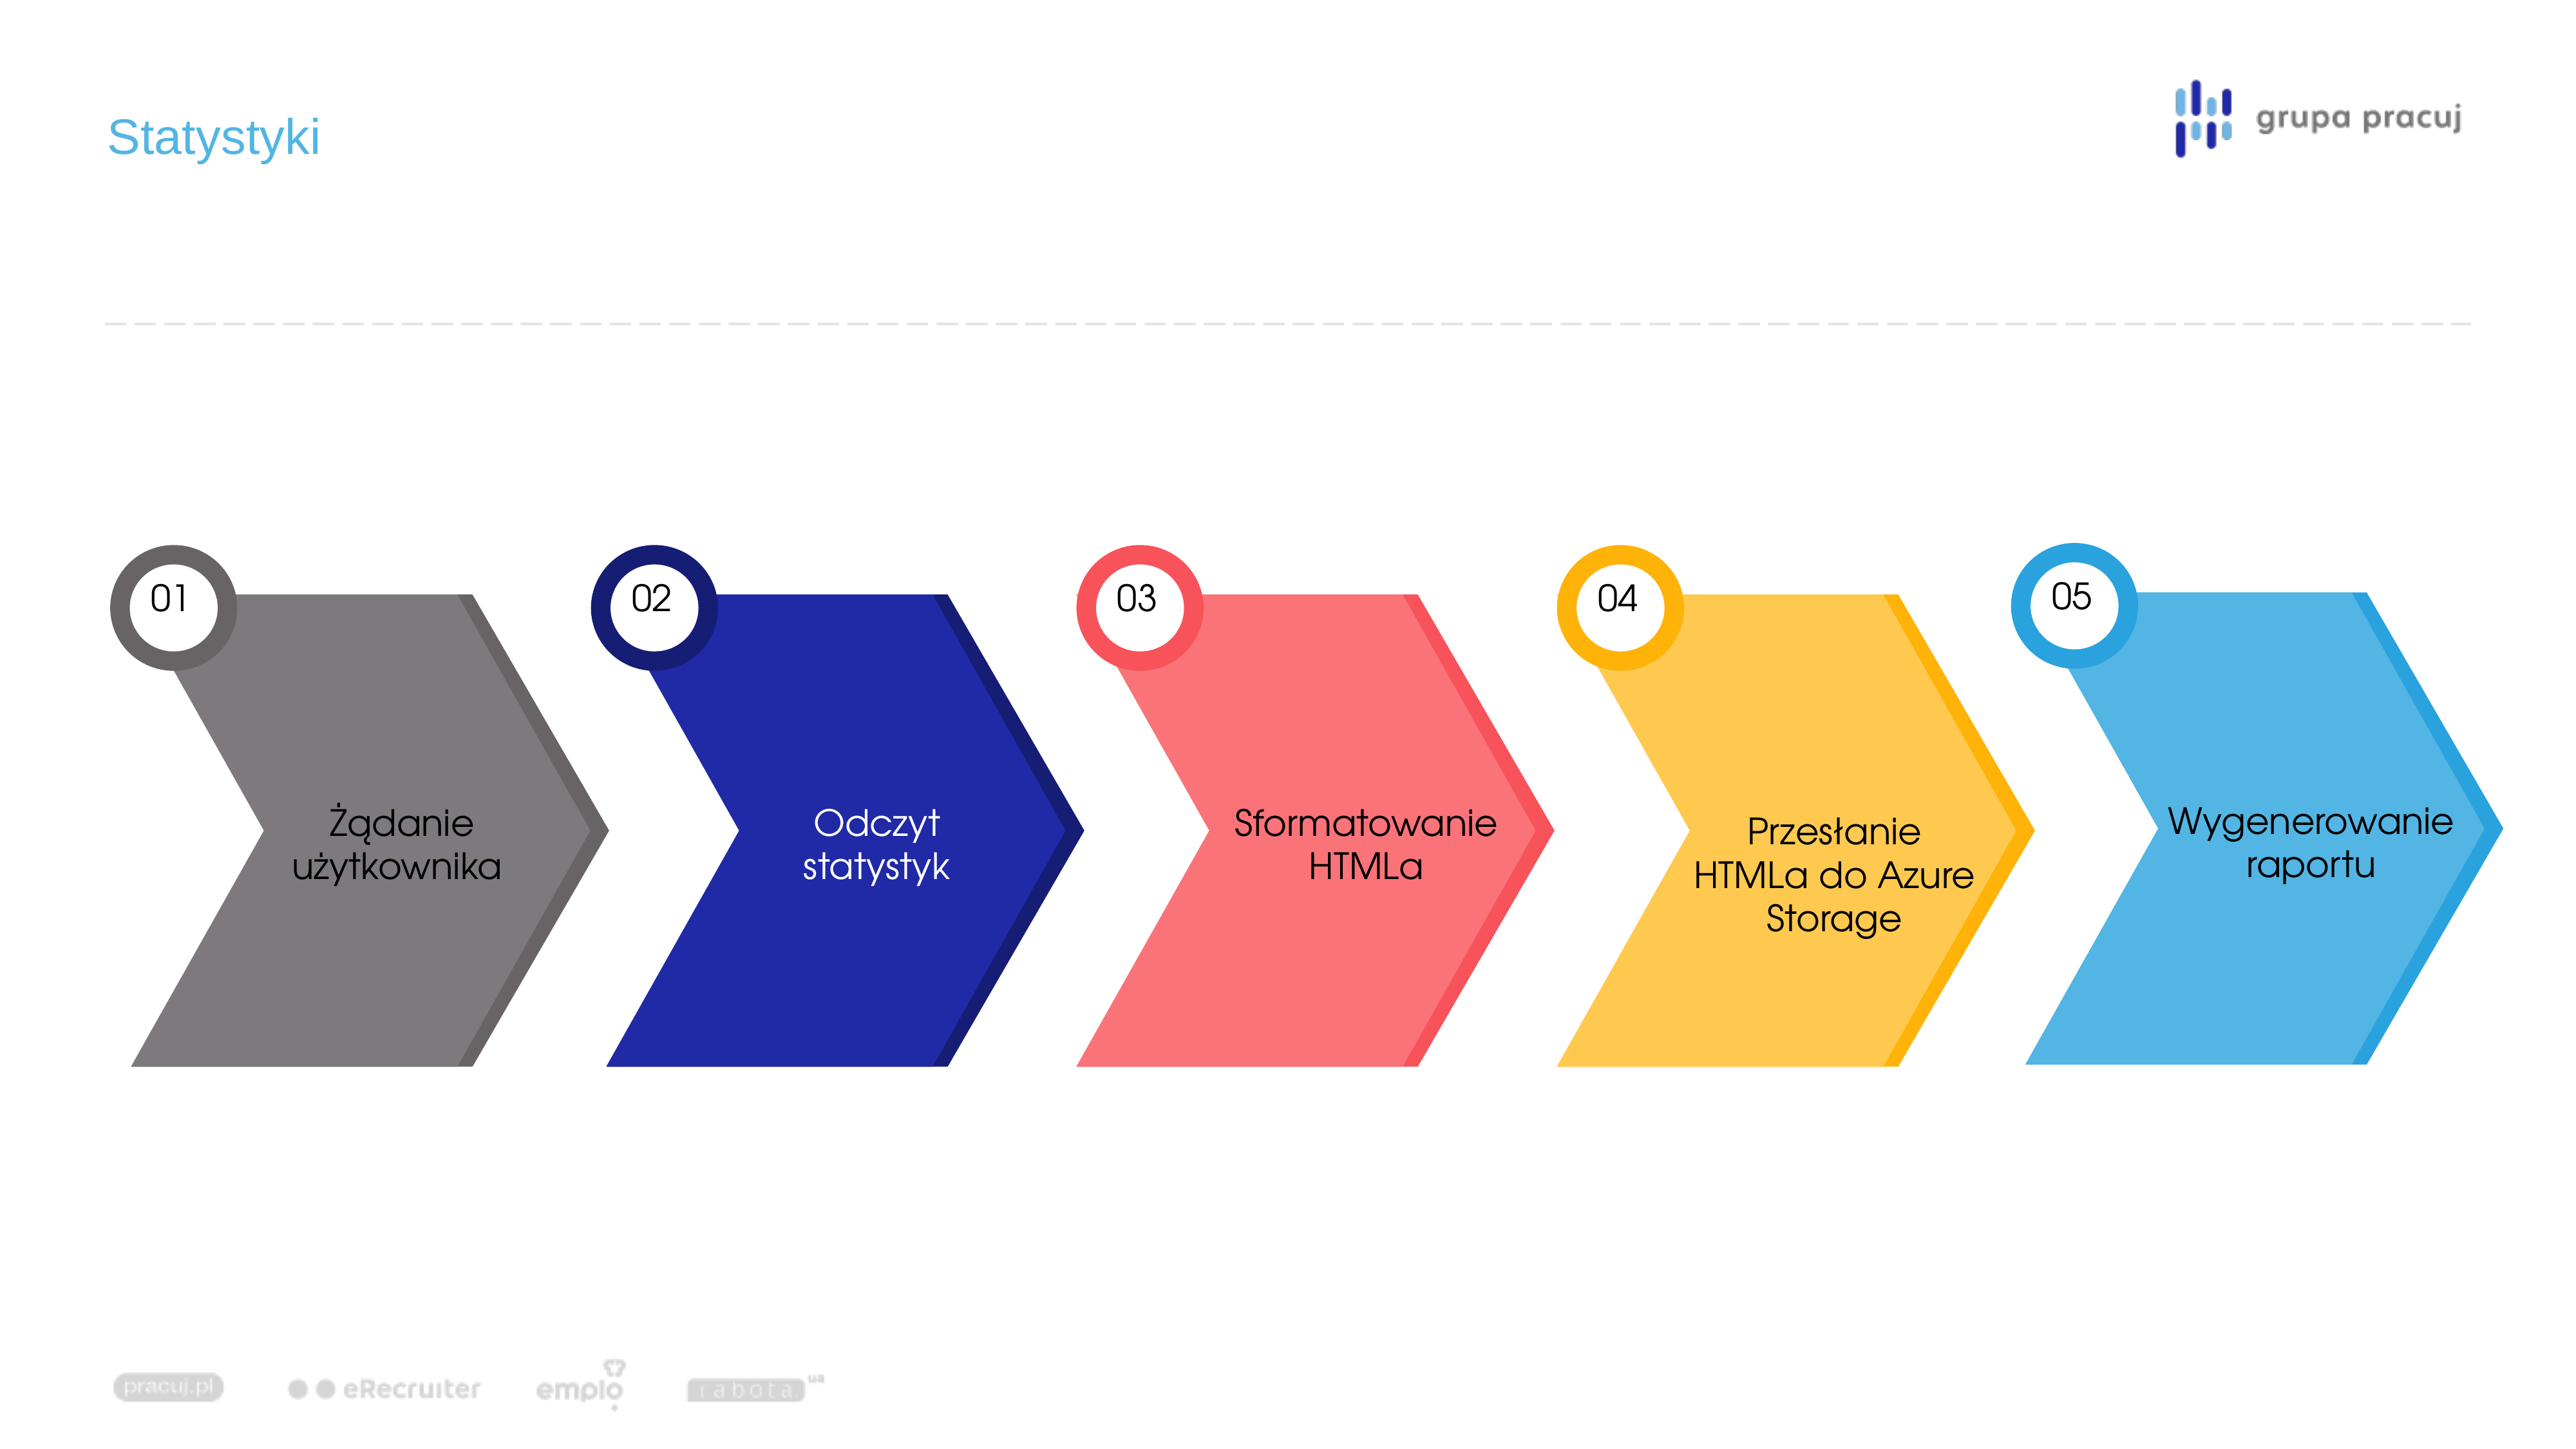

# Statystyki

05

Wygenerowanie raportu

01

Żądanie użytkownika

02

Odczyt statystyk

03

Sformatowanie HTMLa

04

Przesłanie HTMLa do Azure Storage